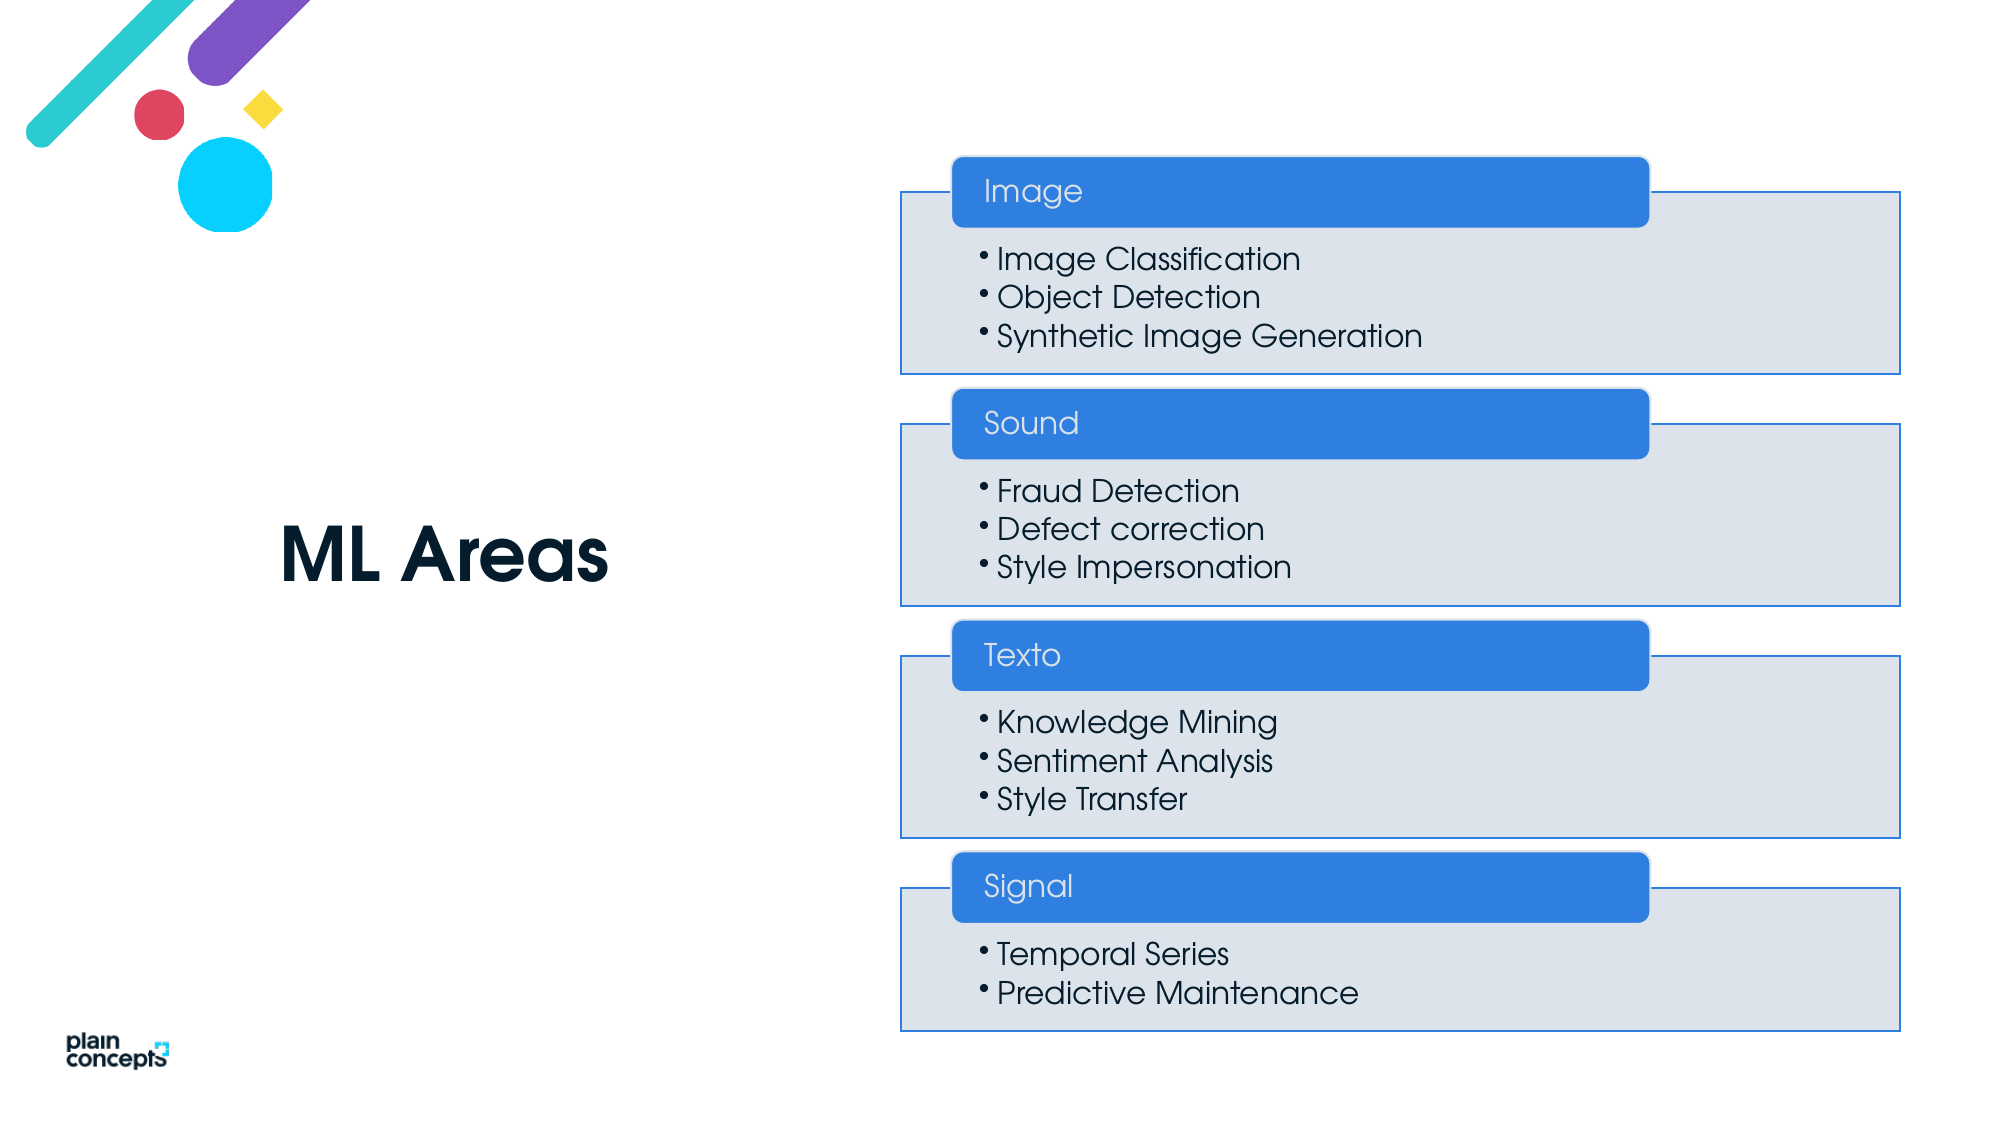

Image Classification
Object Detection
Synthetic Image Generation
Image
Fraud Detection
Defect correction
Style Impersonation
Sound
Knowledge Mining
Sentiment Analysis
Style Transfer
Texto
Temporal Series
Predictive Maintenance
Signal
# ML Areas